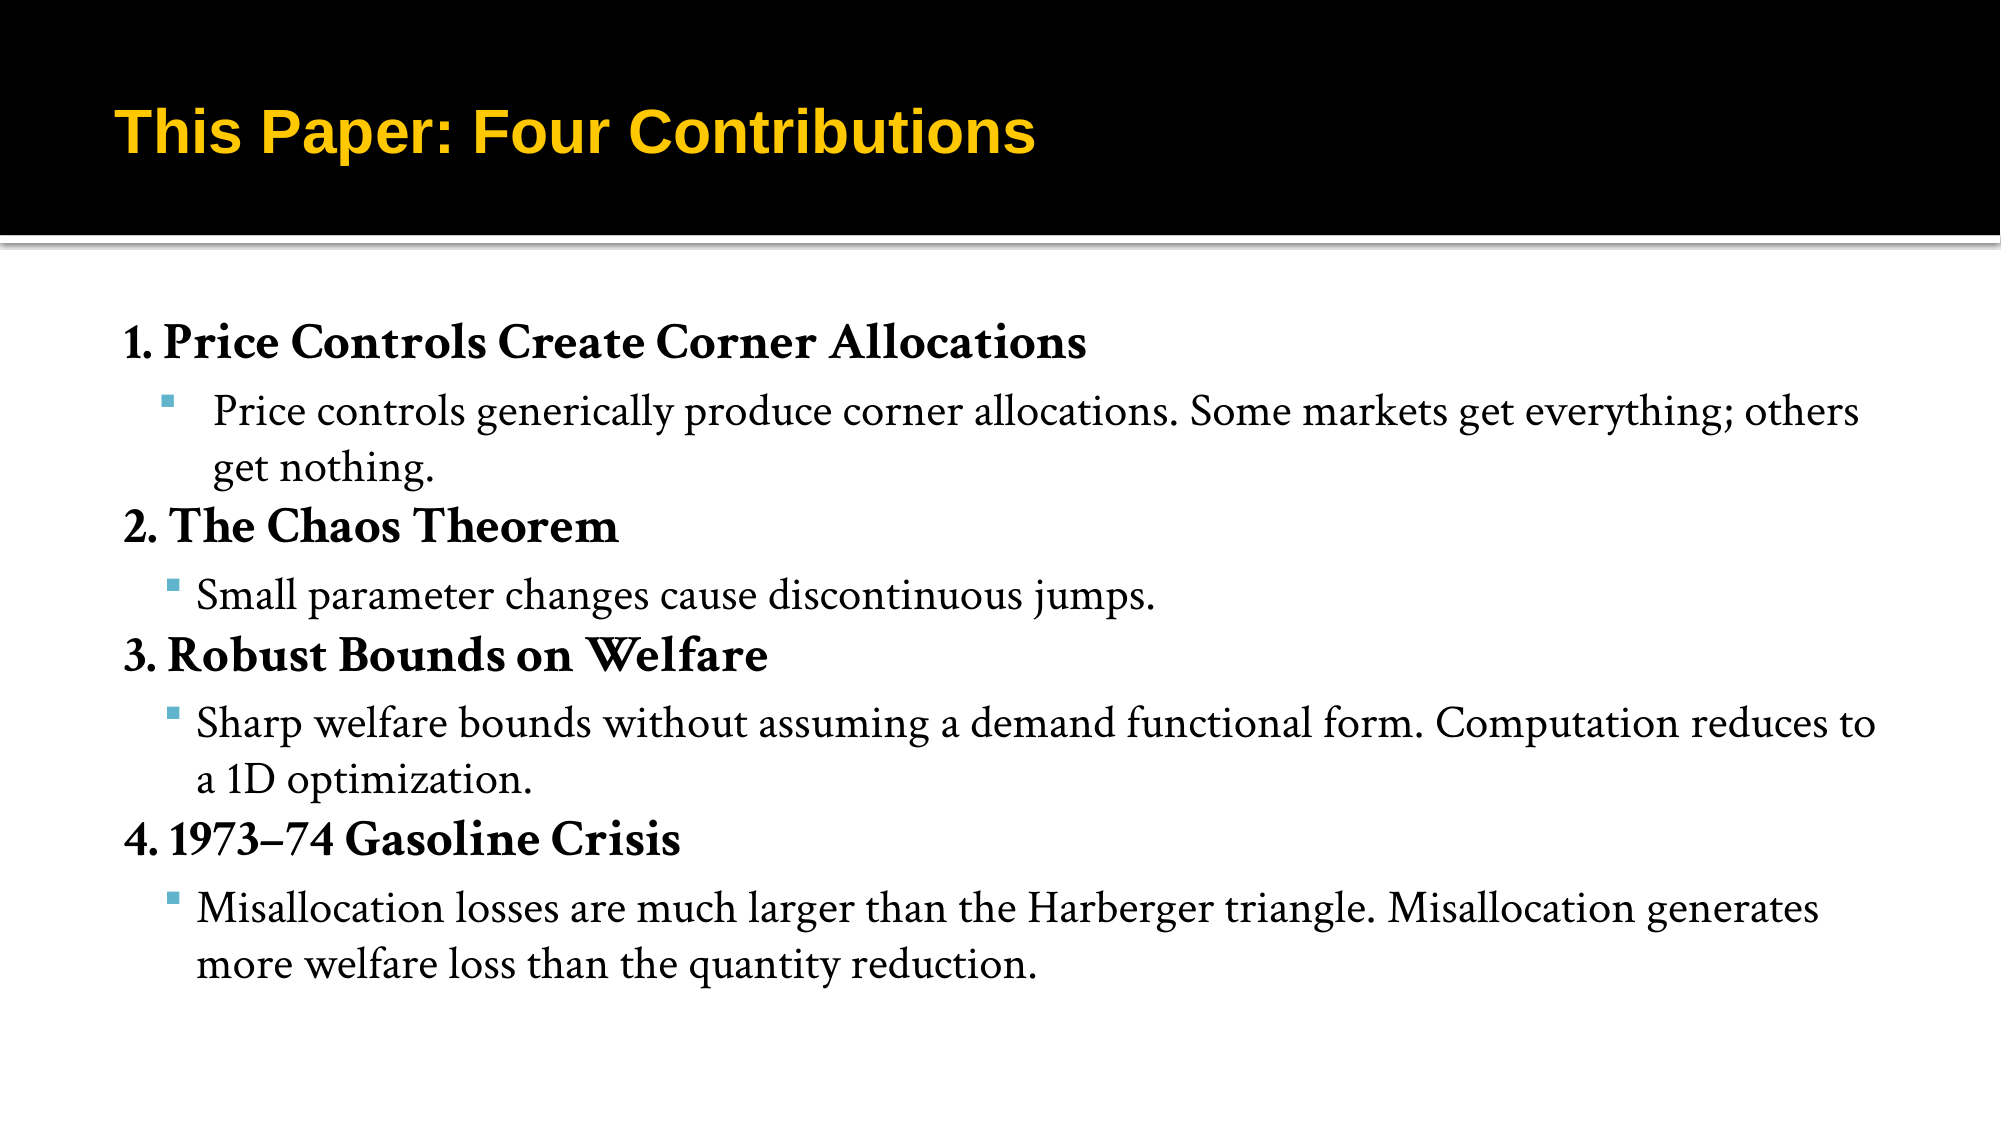

# This Paper: Four Contributions
1. Price Controls Create Corner Allocations
Price controls generically produce corner allocations. Some markets get everything; others get nothing.
2. The Chaos Theorem
Small parameter changes cause discontinuous jumps.
3. Robust Bounds on Welfare
Sharp welfare bounds without assuming a demand functional form. Computation reduces to a 1D optimization.
4. 1973–74 Gasoline Crisis
Misallocation losses are much larger than the Harberger triangle. Misallocation generates more welfare loss than the quantity reduction.